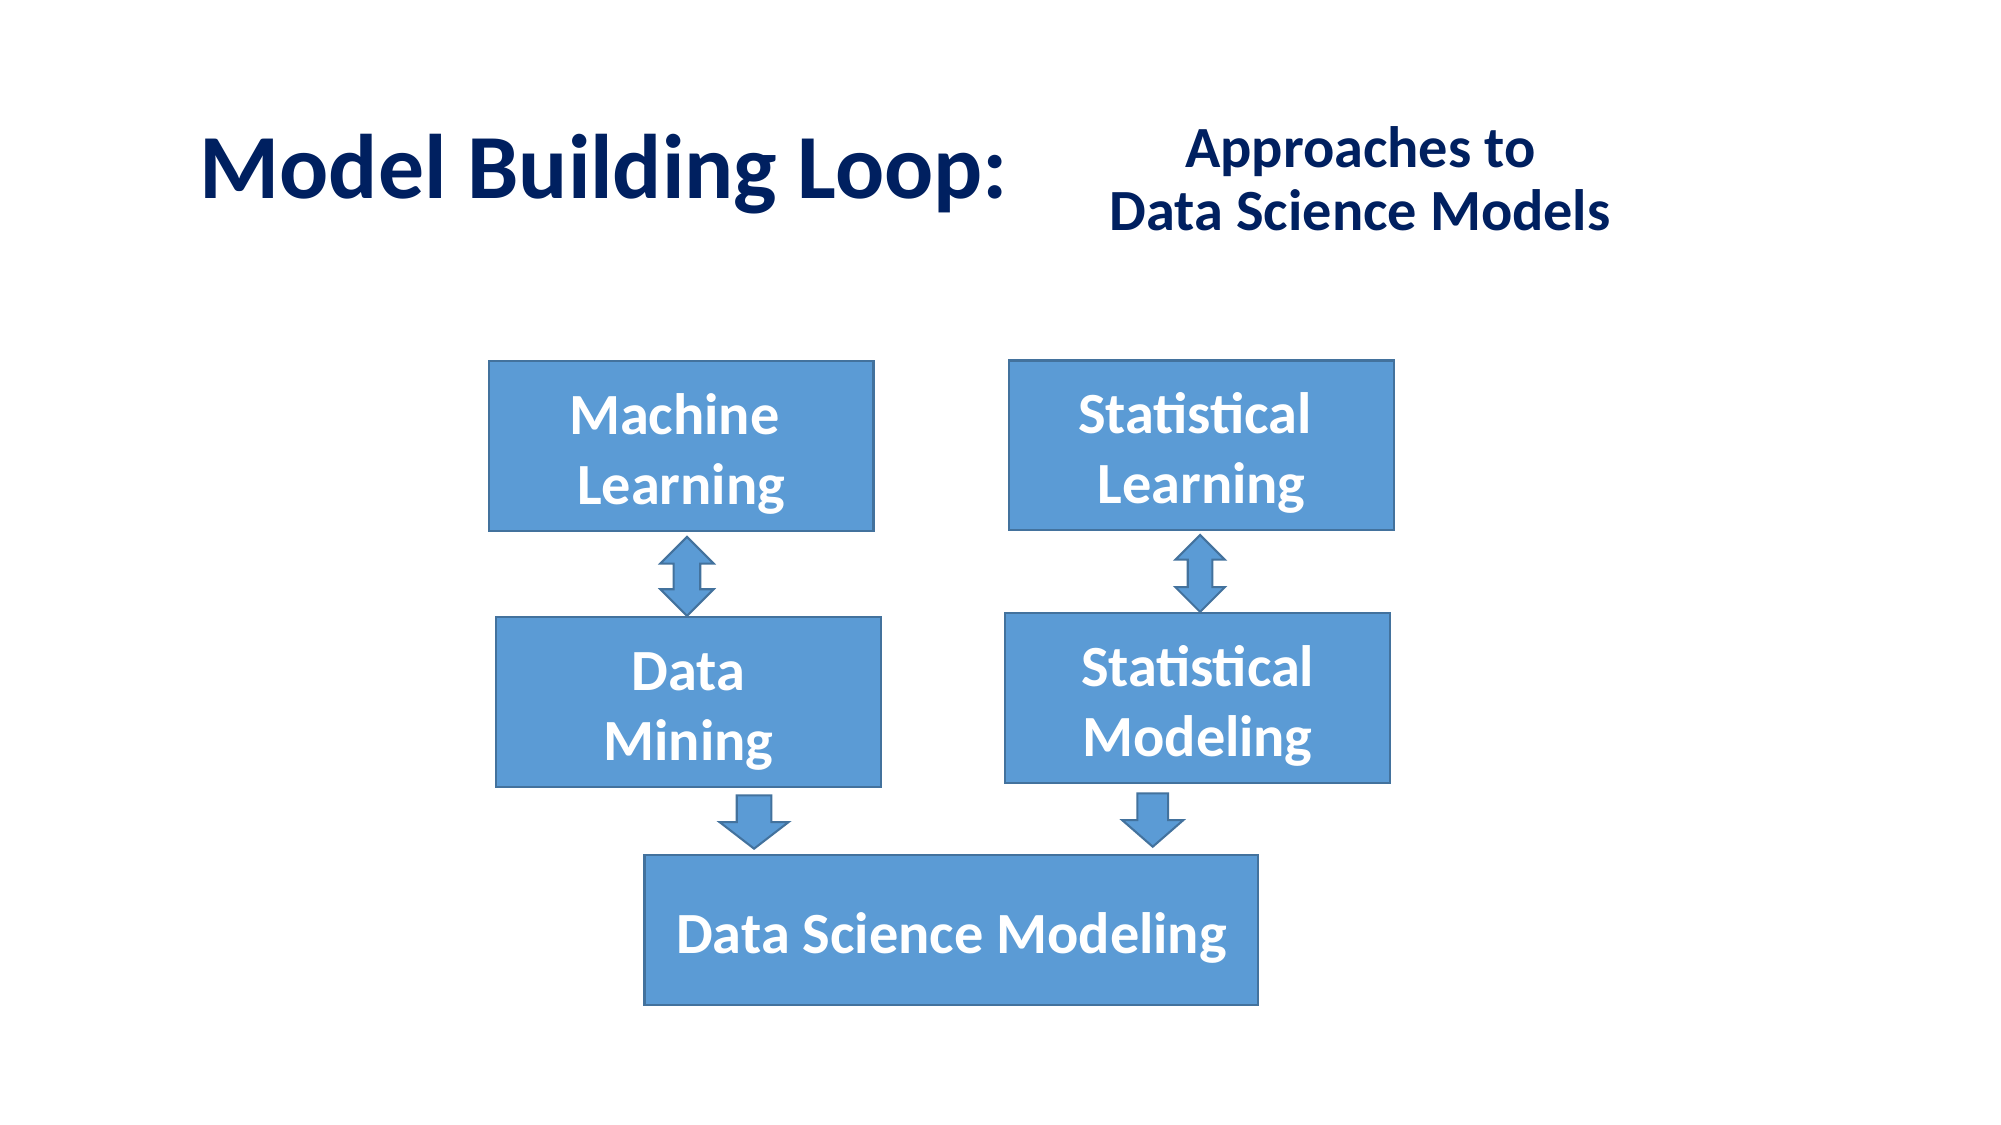

# Model Building Loop:
Approaches to
Data Science Models
Statistical
Learning
Machine
Learning

Statistical
Modeling
Data
Mining

Data Science Modeling